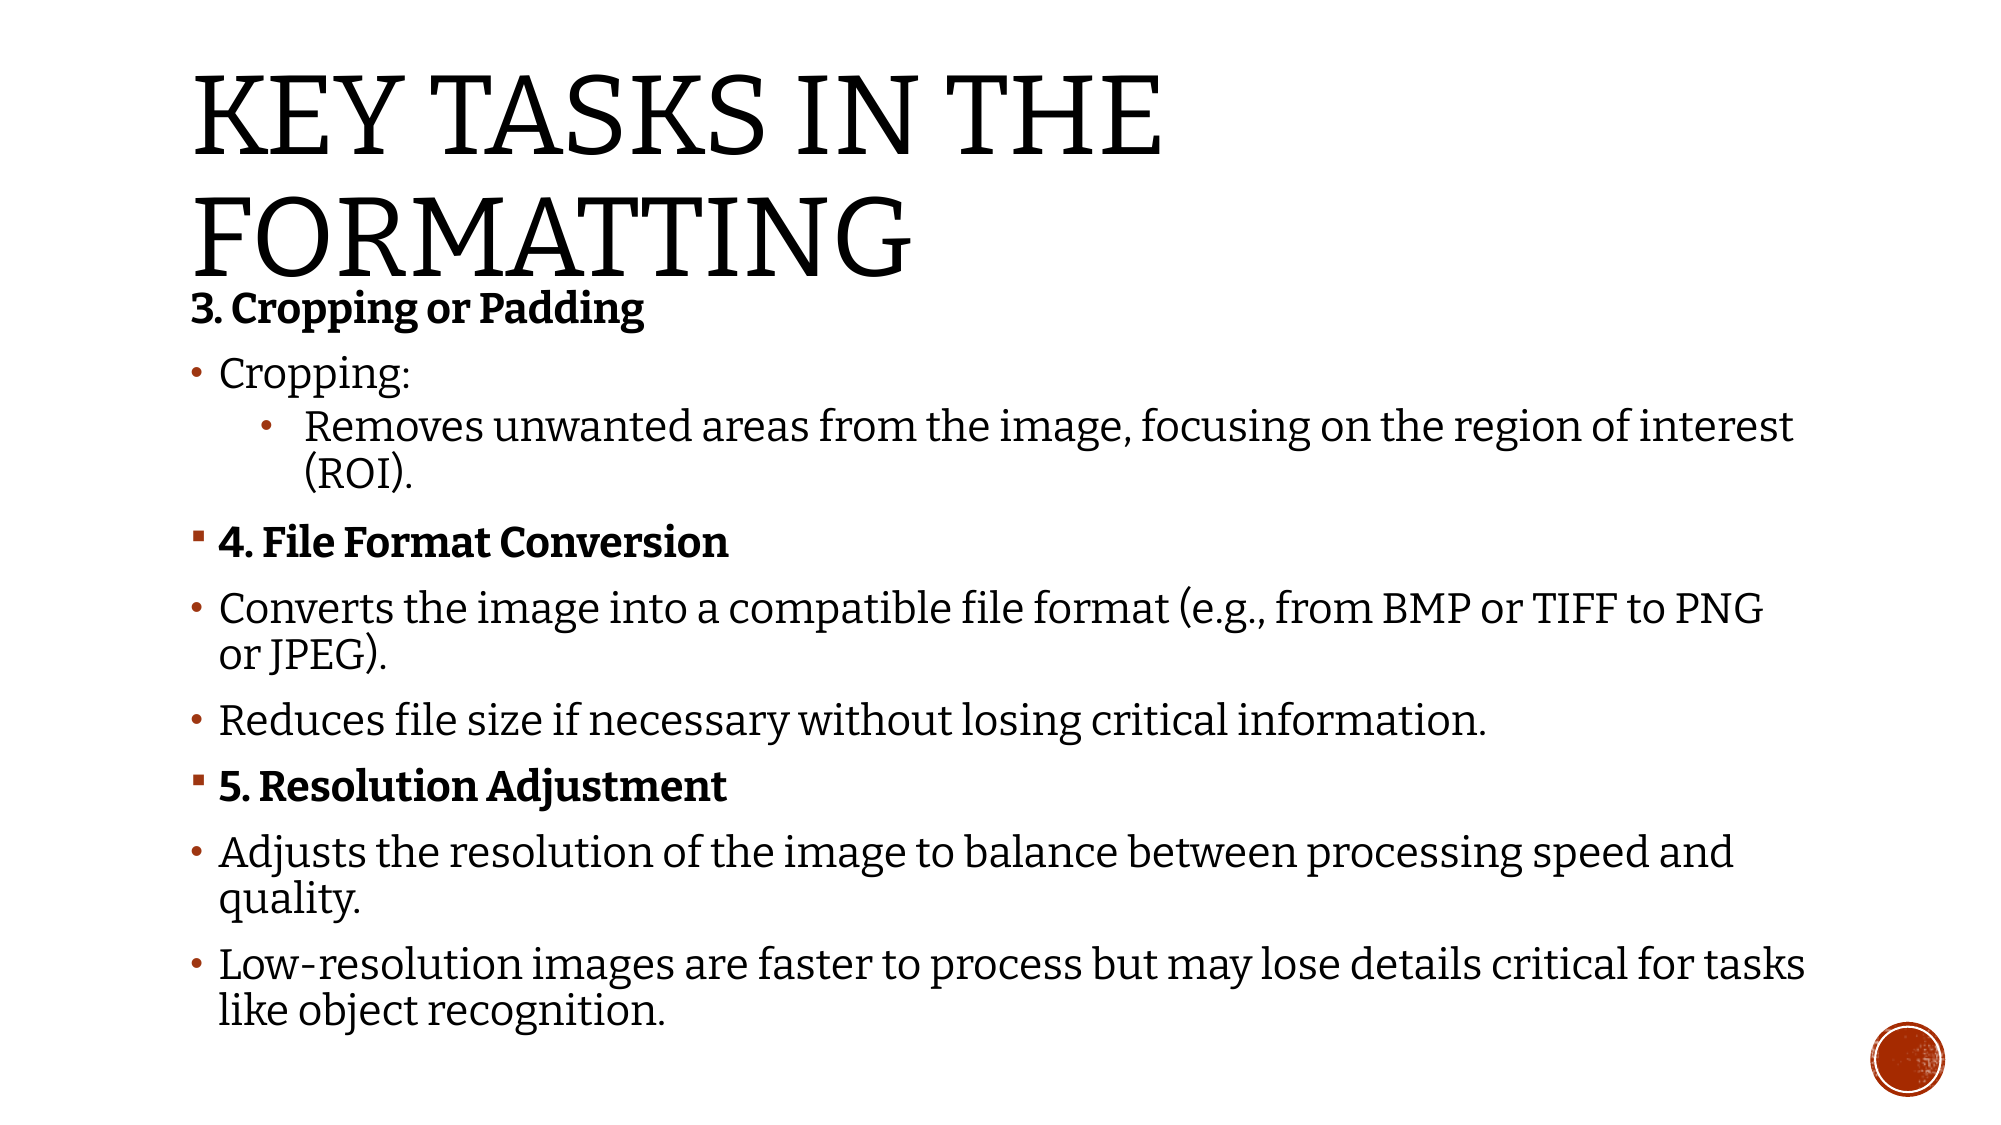

# Key Tasks in the Formatting
3. Cropping or Padding
Cropping:
Removes unwanted areas from the image, focusing on the region of interest (ROI).
4. File Format Conversion
Converts the image into a compatible file format (e.g., from BMP or TIFF to PNG or JPEG).
Reduces file size if necessary without losing critical information.
5. Resolution Adjustment
Adjusts the resolution of the image to balance between processing speed and quality.
Low-resolution images are faster to process but may lose details critical for tasks like object recognition.